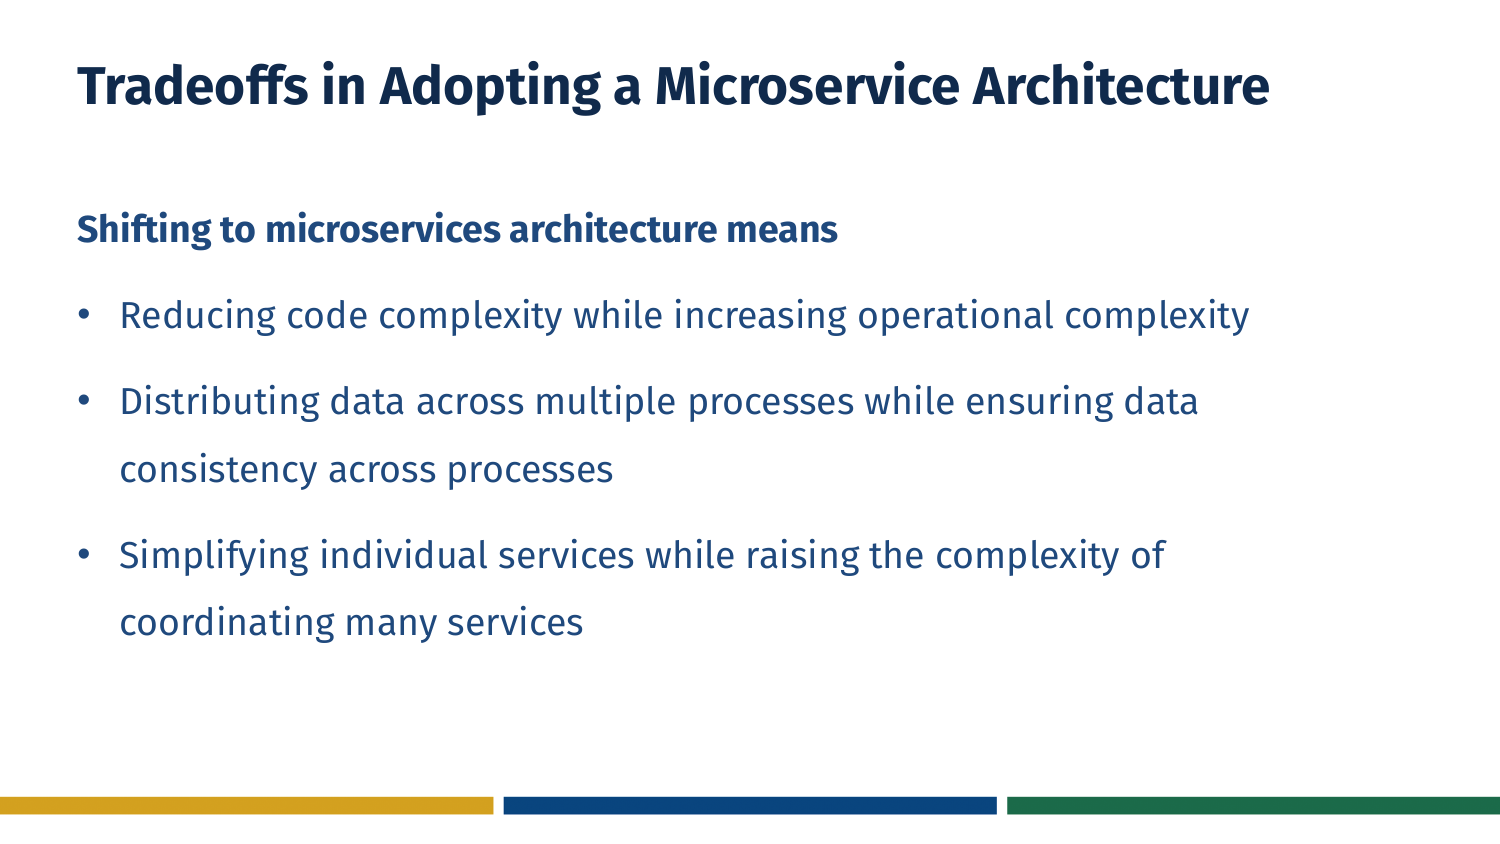

# Tradeoffs in Adopting a Microservice Architecture
Shifting to microservices architecture means
Reducing code complexity while increasing operational complexity
Distributing data across multiple processes while ensuring data consistency across processes
Simplifying individual services while raising the complexity of coordinating many services